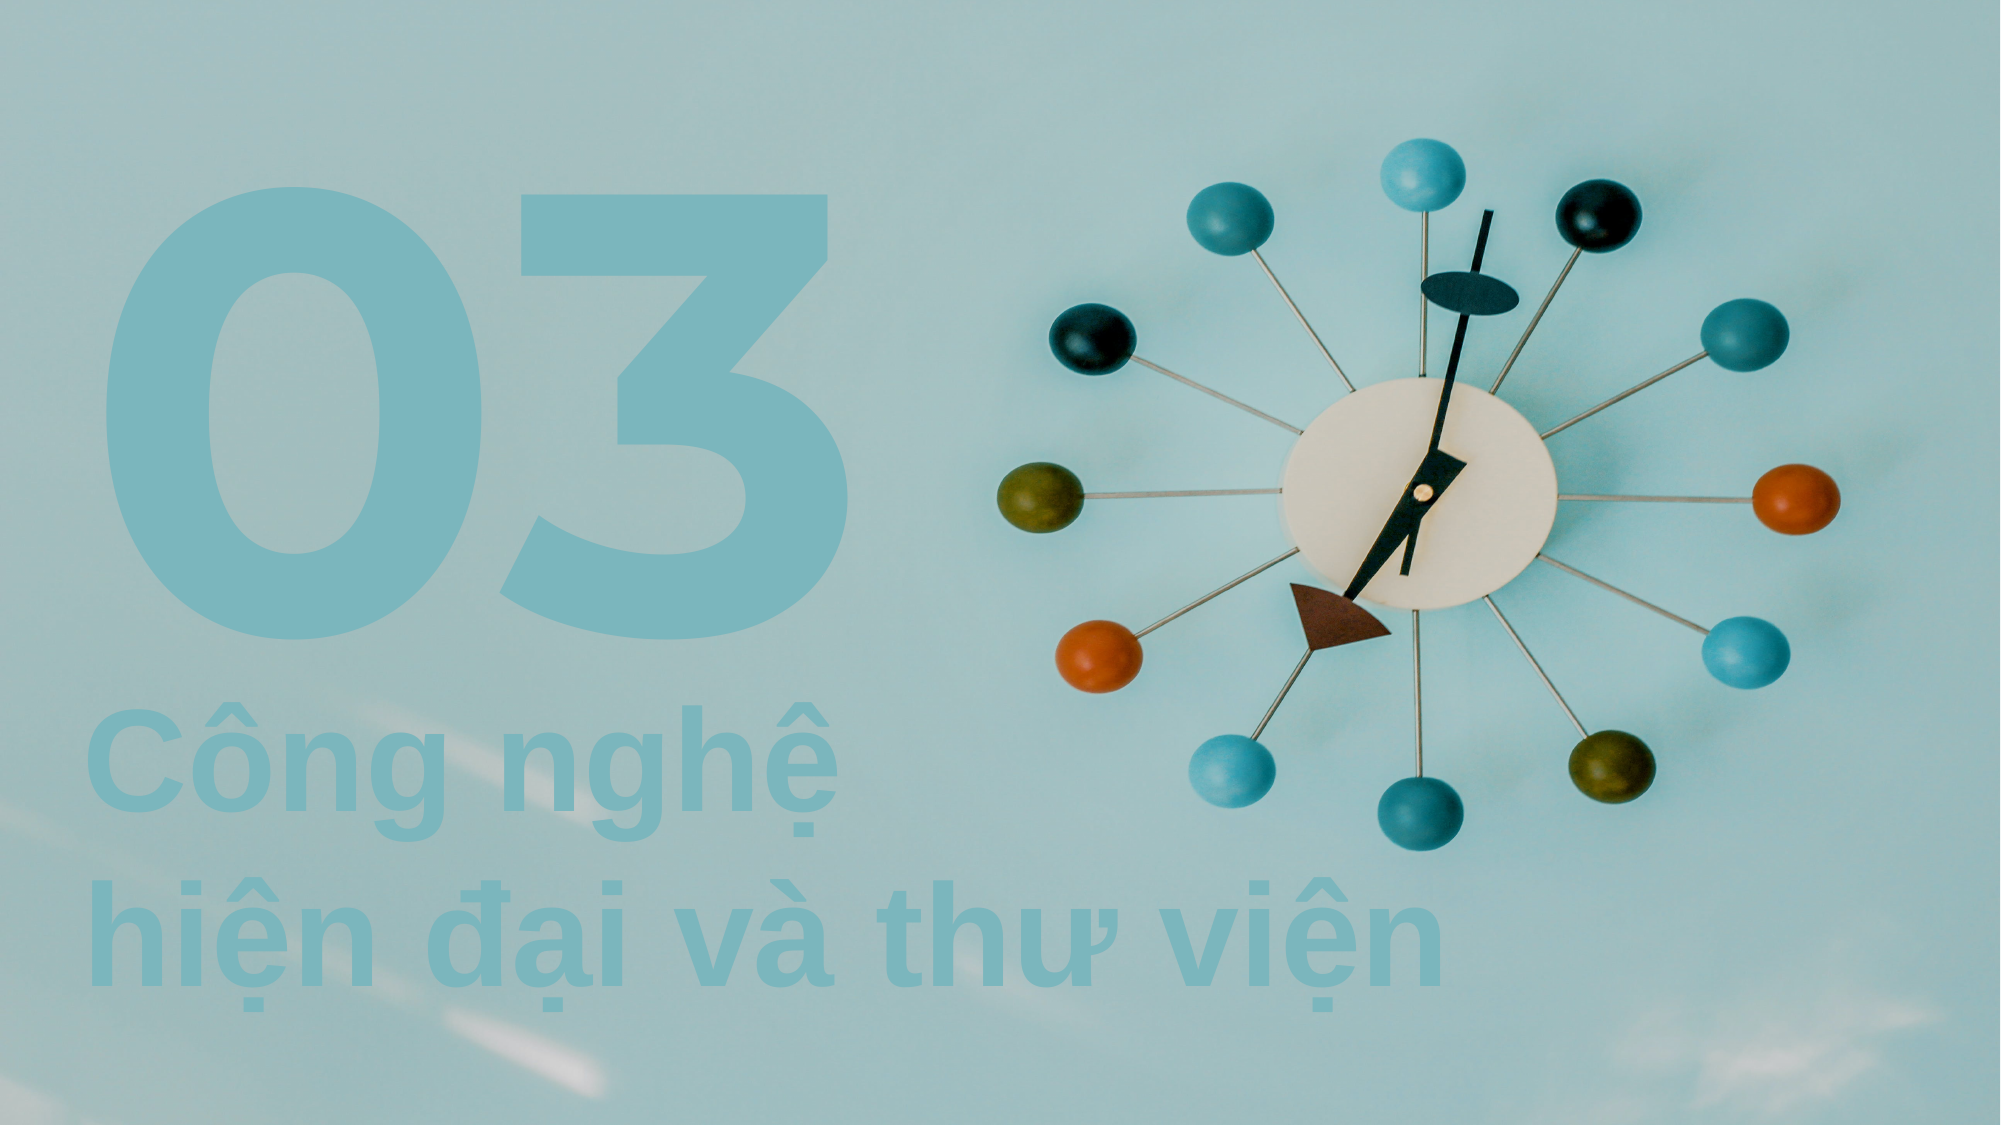

03

3.1
3.2
Công nghệ
hiện đại và thư viện